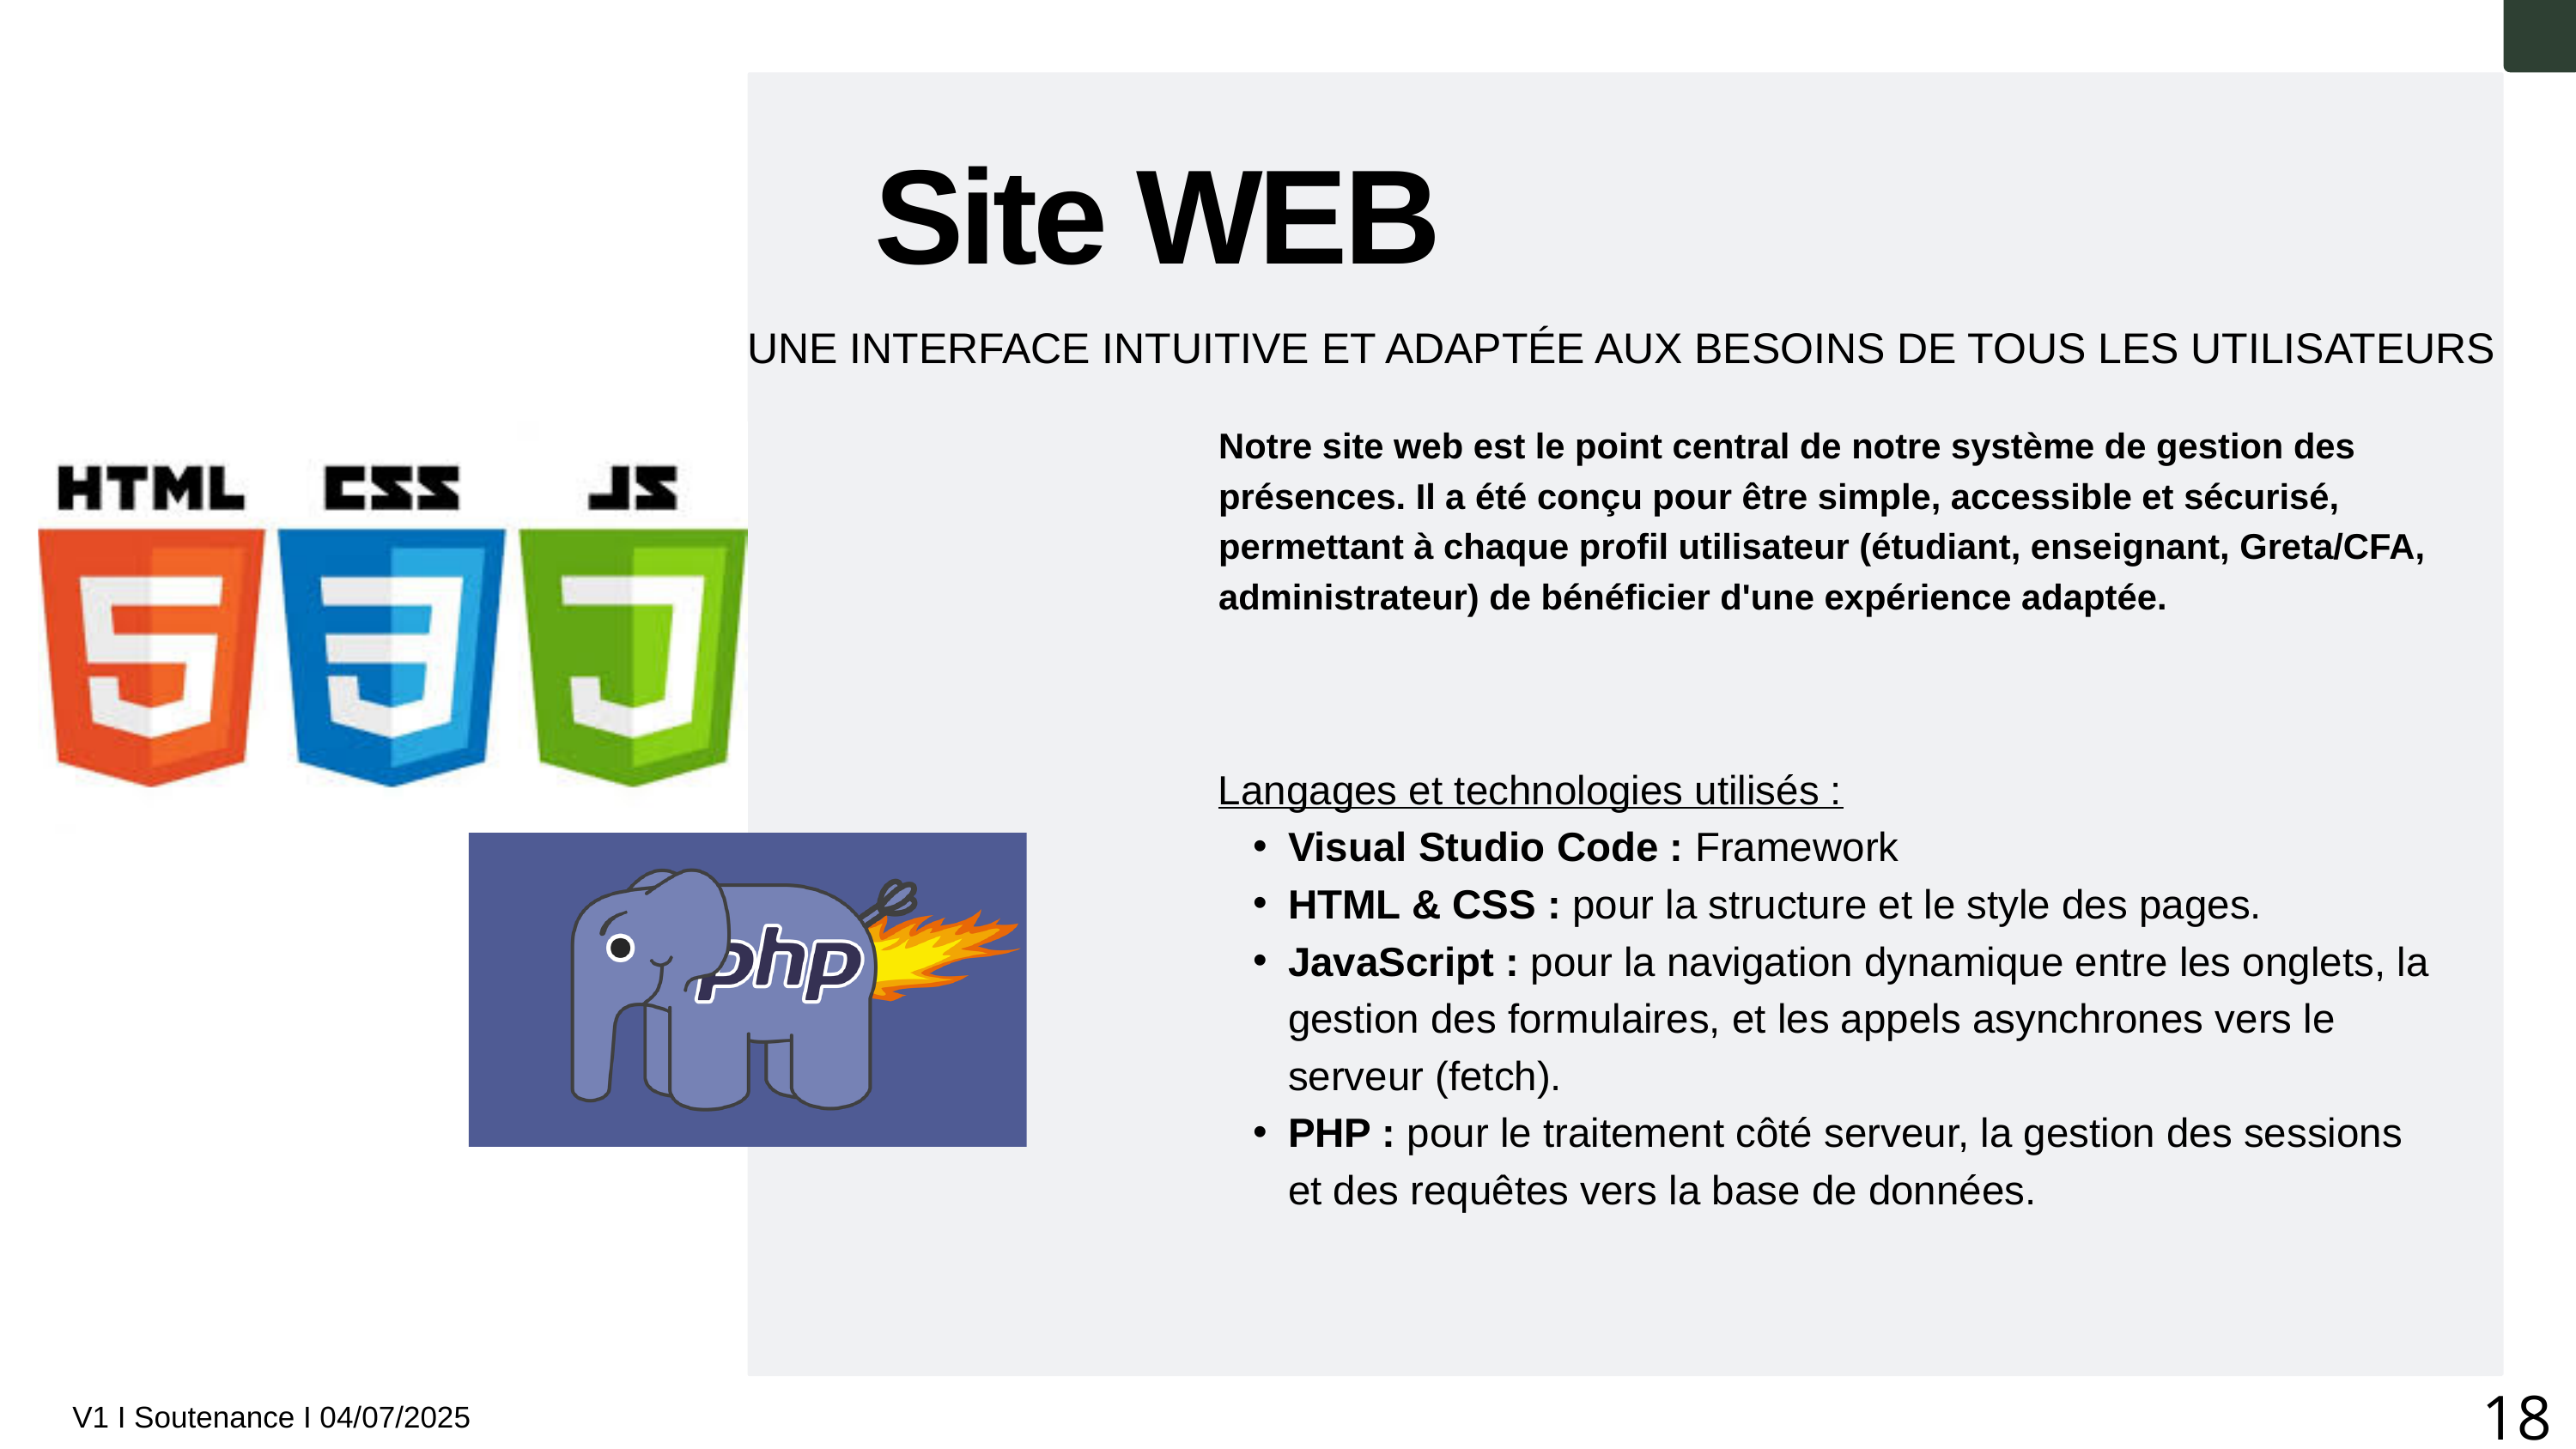

Site WEB
UNE INTERFACE INTUITIVE ET ADAPTÉE AUX BESOINS DE TOUS LES UTILISATEURS

Notre site web est le point central de notre système de gestion des présences. Il a été conçu pour être simple, accessible et sécurisé, permettant à chaque profil utilisateur (étudiant, enseignant, Greta/CFA, administrateur) de bénéficier d'une expérience adaptée.

Langages et technologies utilisés :
Visual Studio Code : Framework
HTML & CSS : pour la structure et le style des pages.
JavaScript : pour la navigation dynamique entre les onglets, la gestion des formulaires, et les appels asynchrones vers le serveur (fetch).
PHP : pour le traitement côté serveur, la gestion des sessions et des requêtes vers la base de données.

18
V1 I Soutenance I 04/07/2025